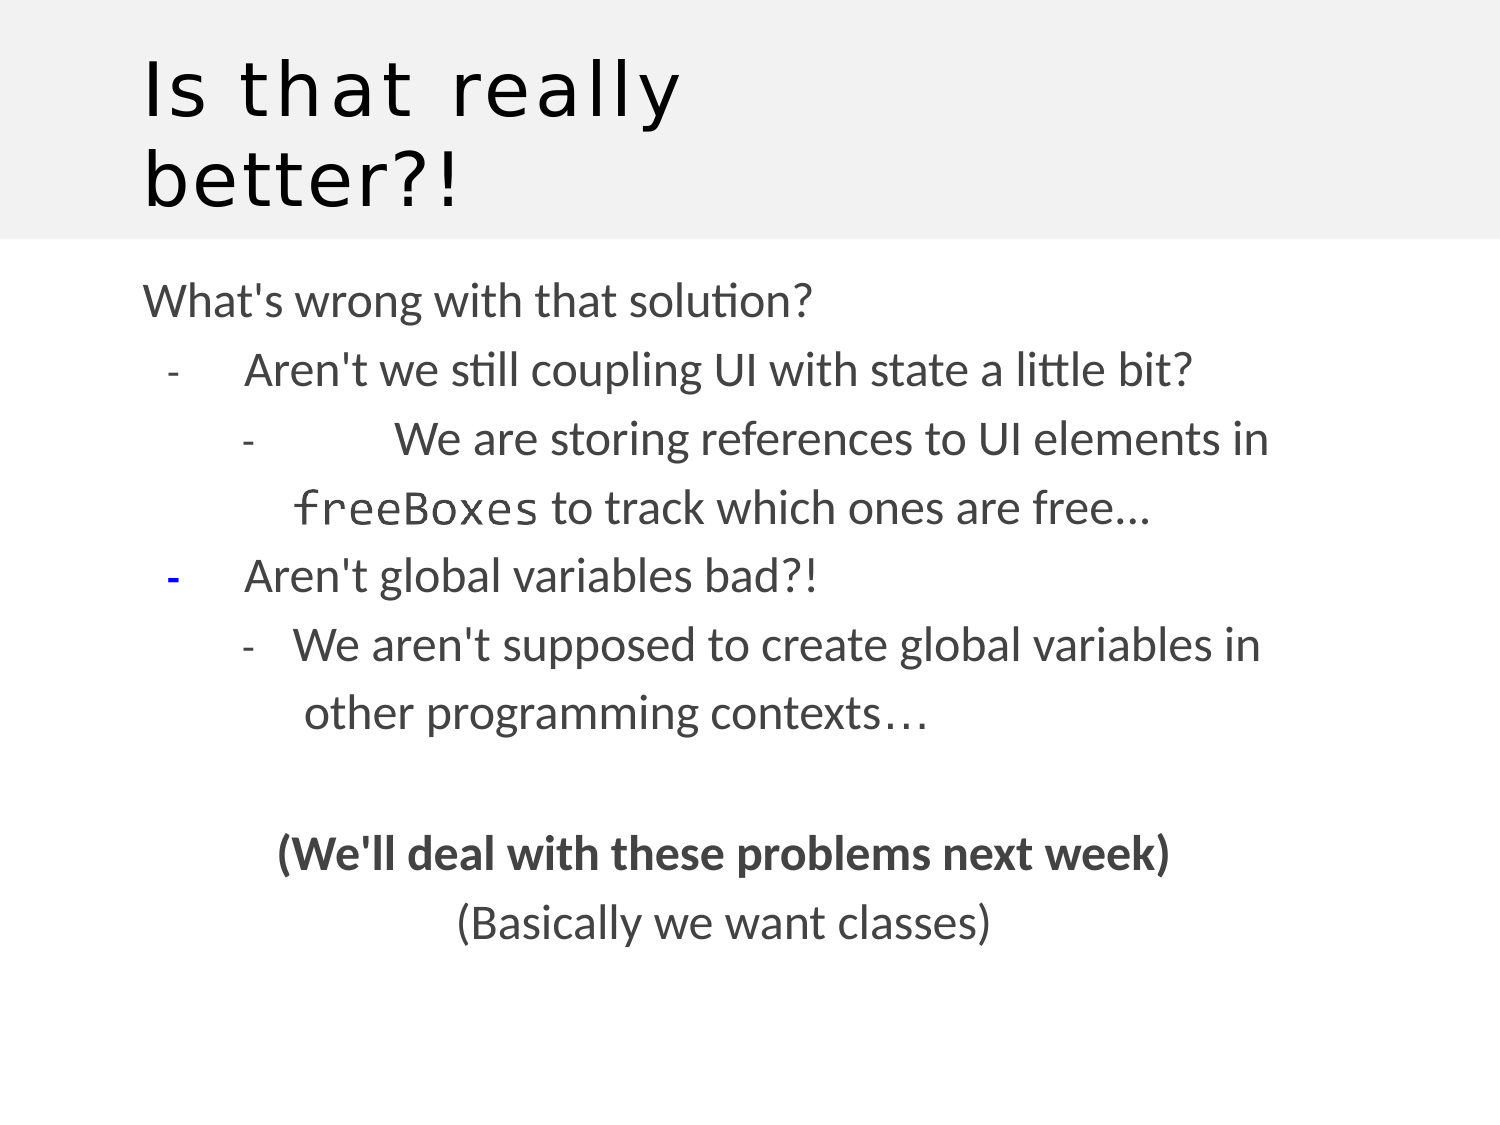

Is that really better?!
What's wrong with that solution?
-	Aren't we still coupling UI with state a little bit?
-	We are storing references to UI elements in
to track which ones are free...
-	Aren't global variables bad?!
-	We aren't supposed to create global variables in  other programming contexts…

(We'll deal with these problems next week)
(Basically we want classes)